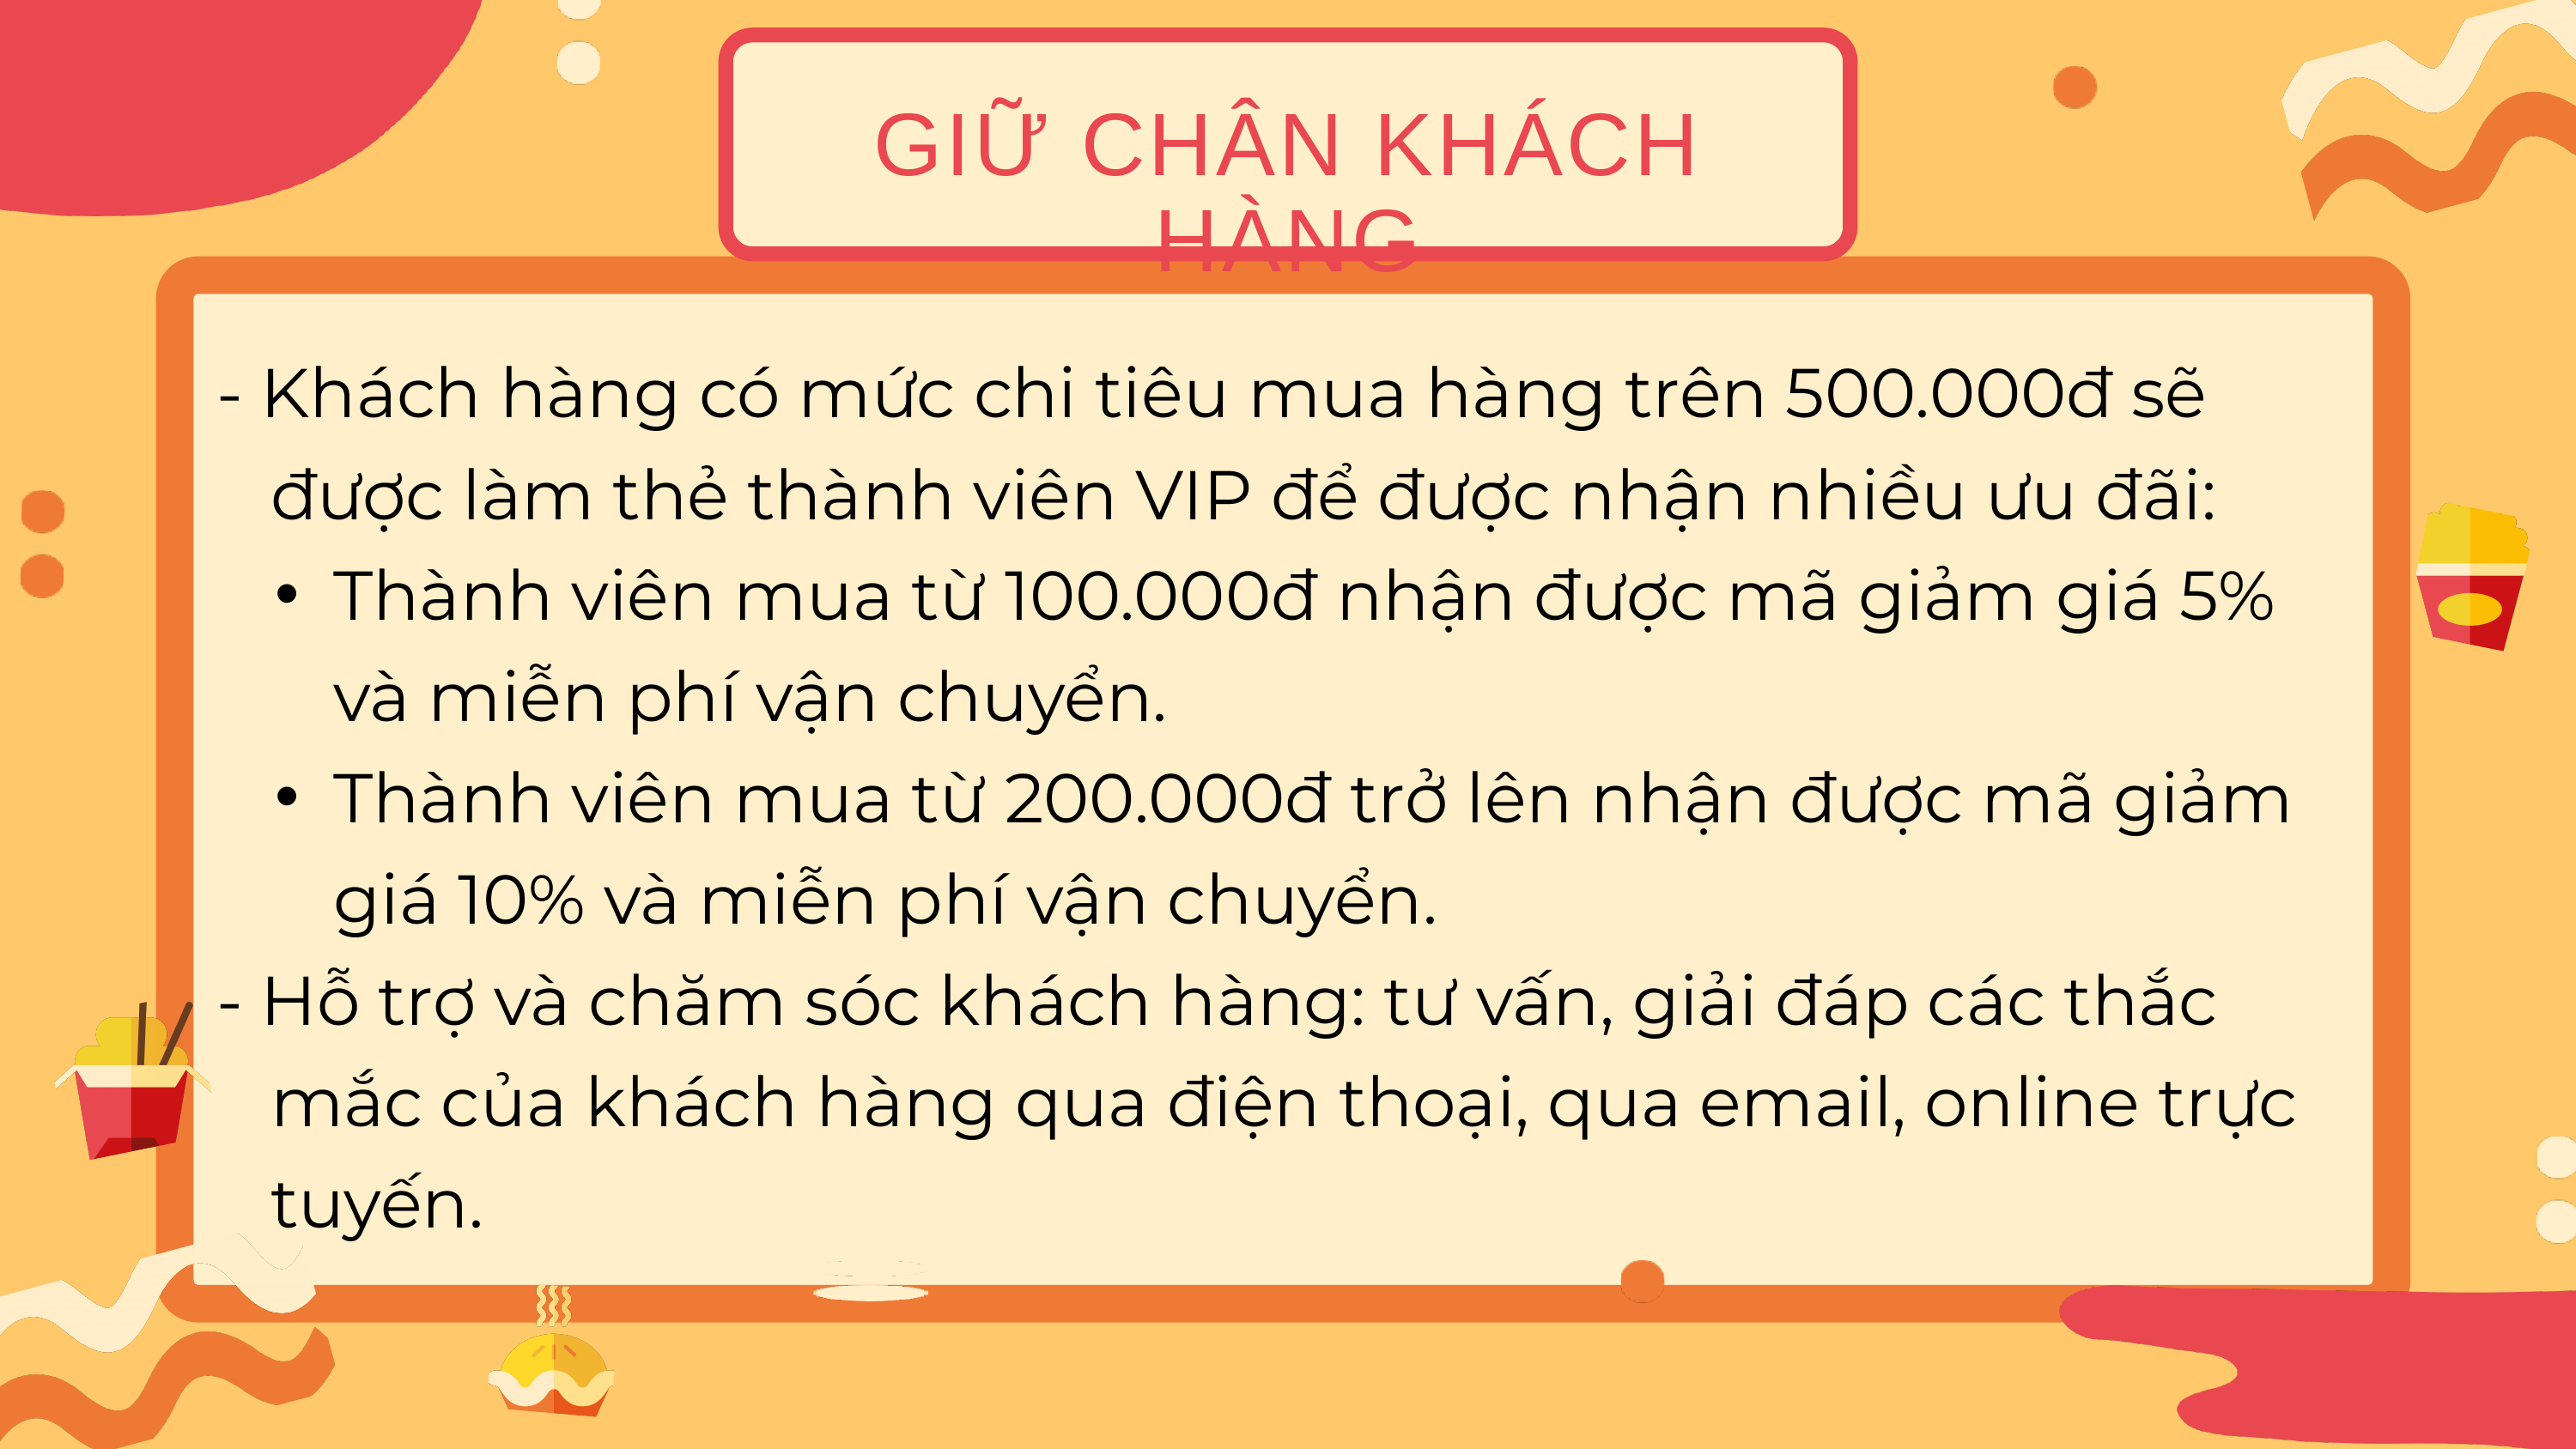

GIỮ CHÂN KHÁCH HÀNG

- Khách hàng có mức chi tiêu mua hàng trên 500.000đ sẽ
   được làm thẻ thành viên VIP để được nhận nhiều ưu đãi:
Thành viên mua từ 100.000đ nhận được mã giảm giá 5% và miễn phí vận chuyển.
Thành viên mua từ 200.000đ trở lên nhận được mã giảm giá 10% và miễn phí vận chuyển.
- Hỗ trợ và chăm sóc khách hàng: tư vấn, giải đáp các thắc
   mắc của khách hàng qua điện thoại, qua email, online trực
   tuyến.